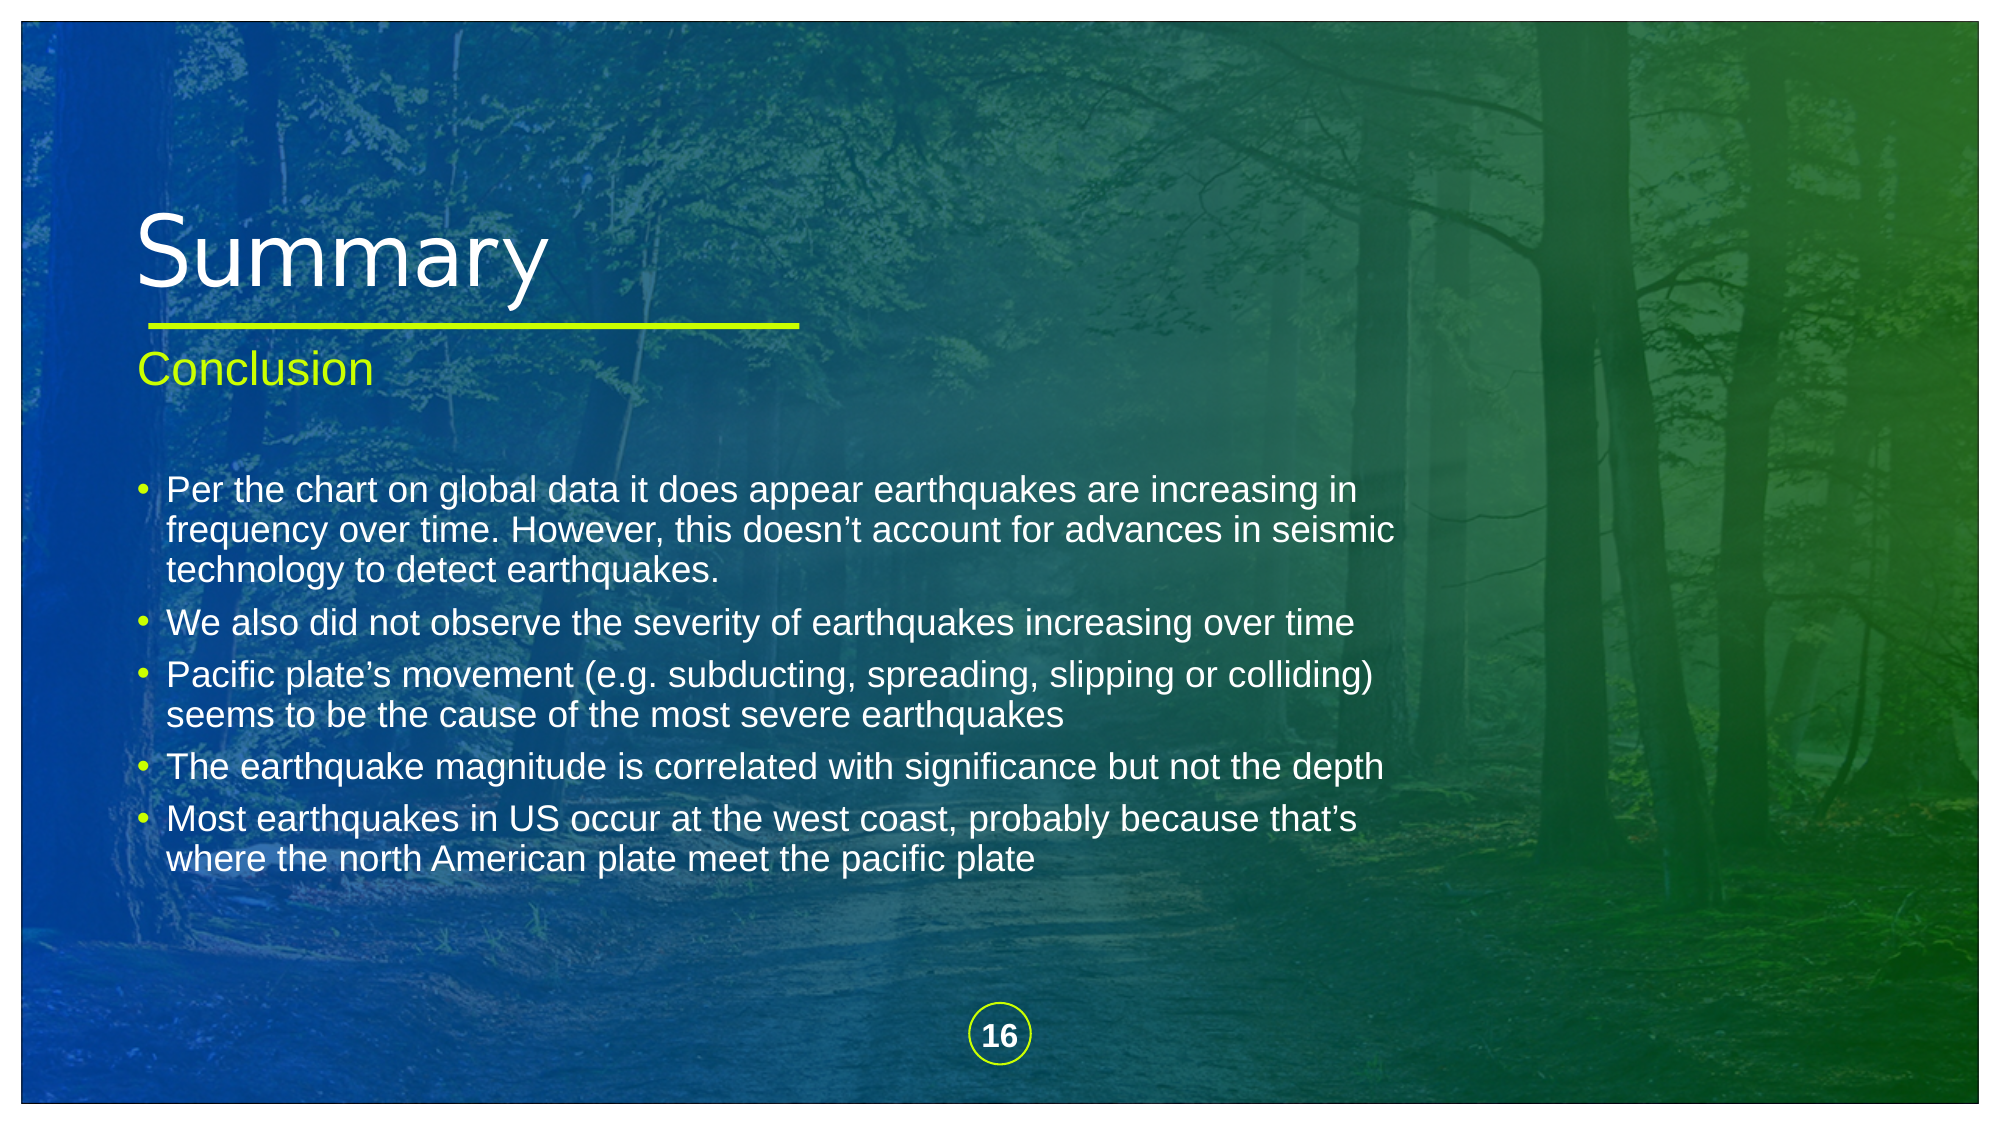

# Summary

Conclusion
Per the chart on global data it does appear earthquakes are increasing in frequency over time. However, this doesn’t account for advances in seismic technology to detect earthquakes.
We also did not observe the severity of earthquakes increasing over time
Pacific plate’s movement (e.g. subducting, spreading, slipping or colliding) seems to be the cause of the most severe earthquakes
The earthquake magnitude is correlated with significance but not the depth
Most earthquakes in US occur at the west coast, probably because that’s where the north American plate meet the pacific plate

16